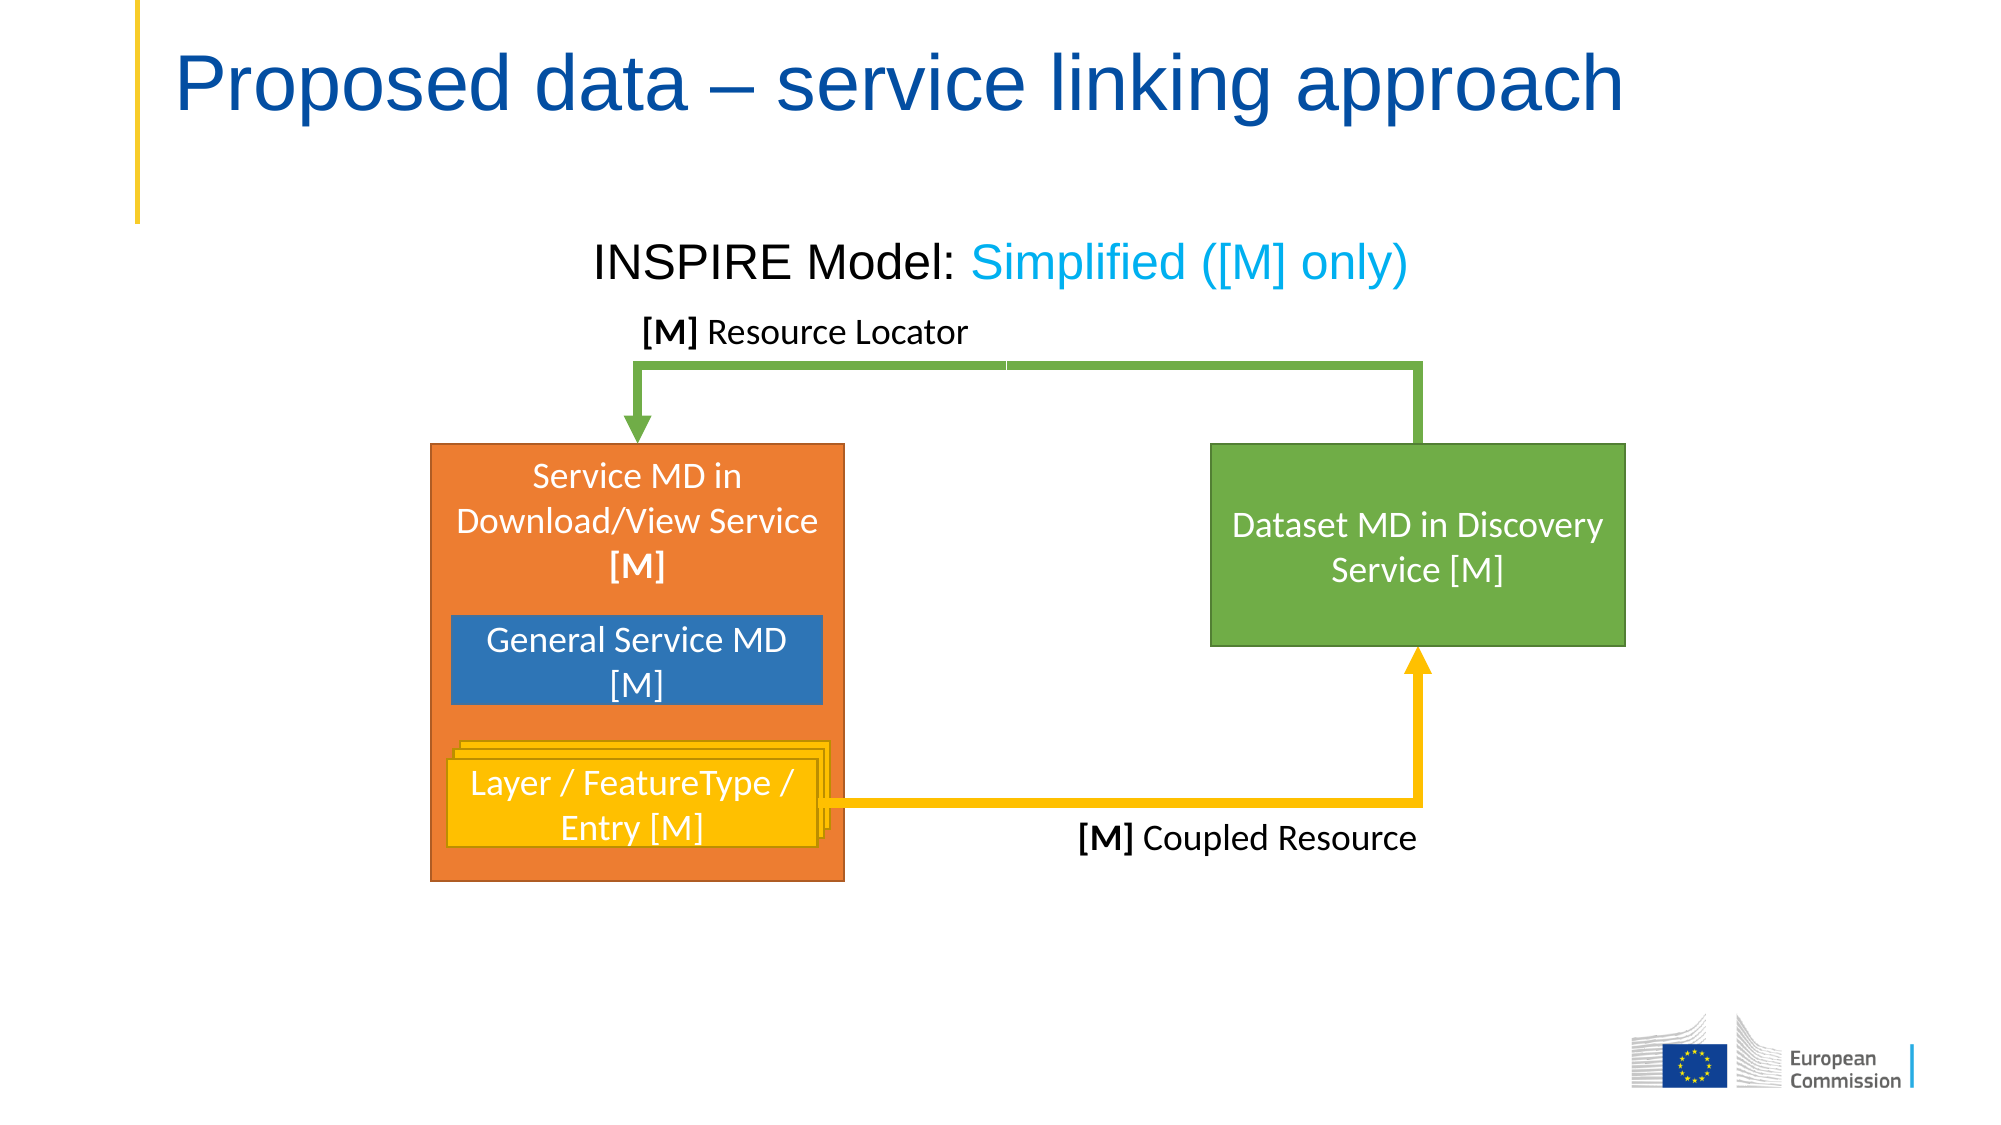

# Proposed data – service linking approach
INSPIRE Model: Simplified ([M] only)
[M] Resource Locator

Dataset MD in Discovery Service [M]
Service MD in Download/View Service [M]
General Service MD [M]

Layer / FeatureType / Entry [M]
[M] Coupled Resource